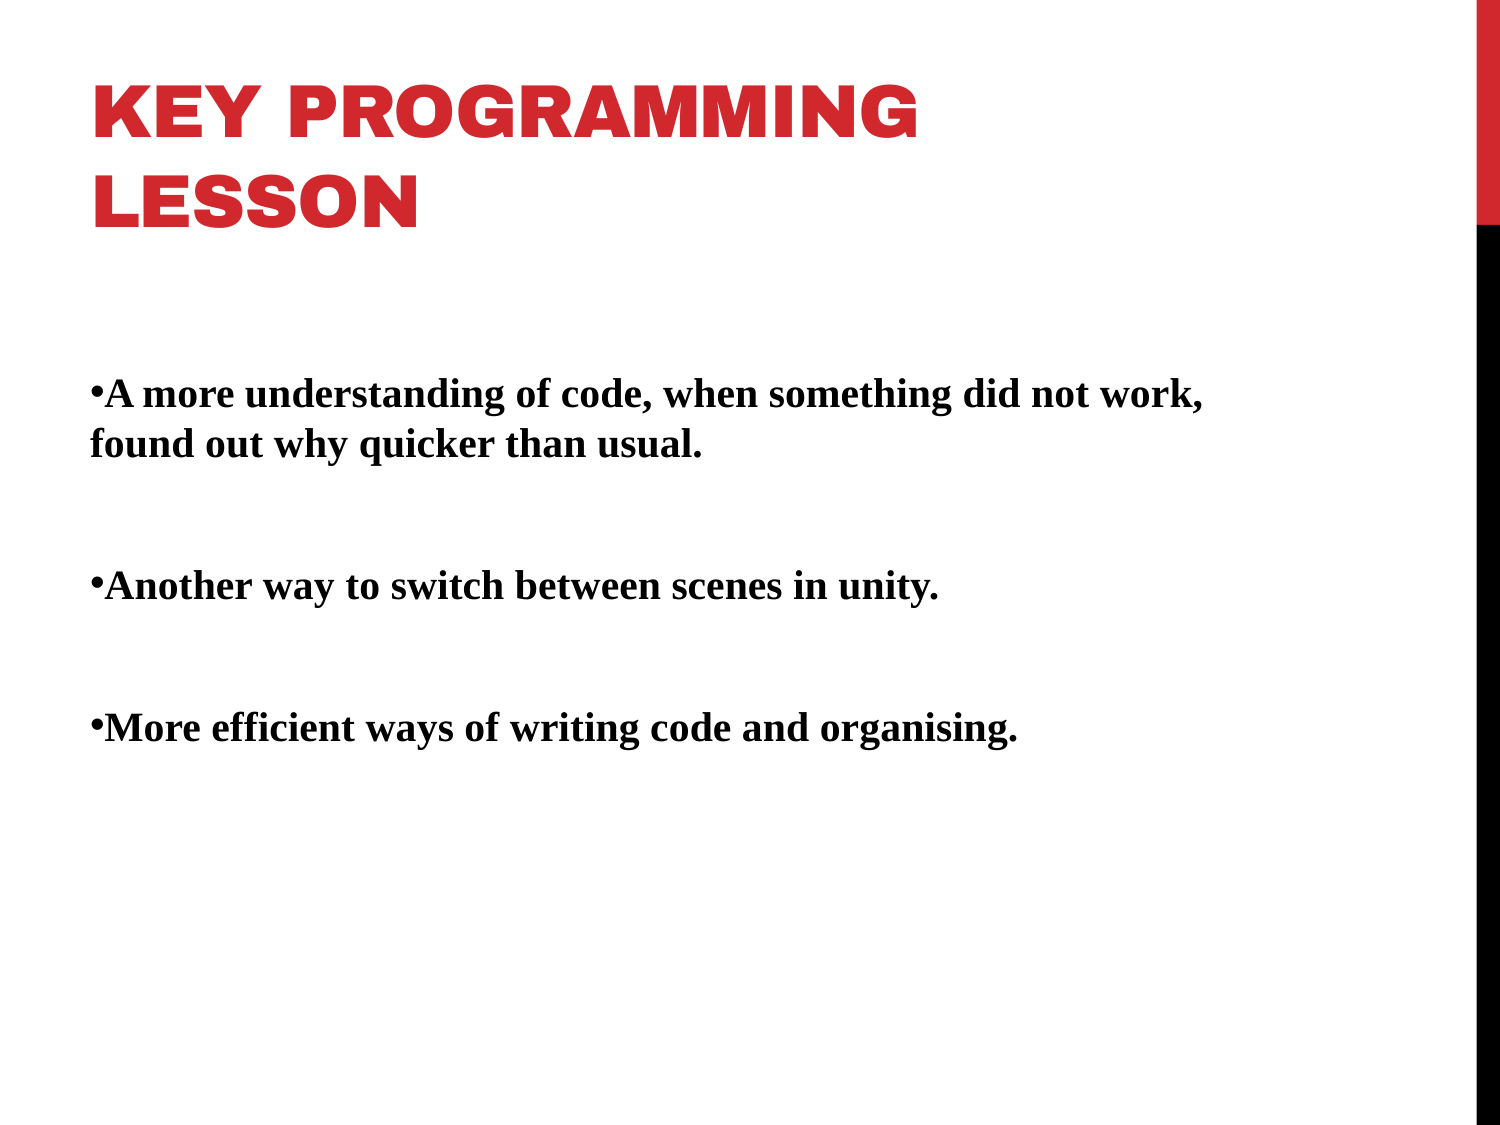

# Key Programming Lesson

A more understanding of code, when something did not work, found out why quicker than usual.

Another way to switch between scenes in unity.

More efficient ways of writing code and organising.